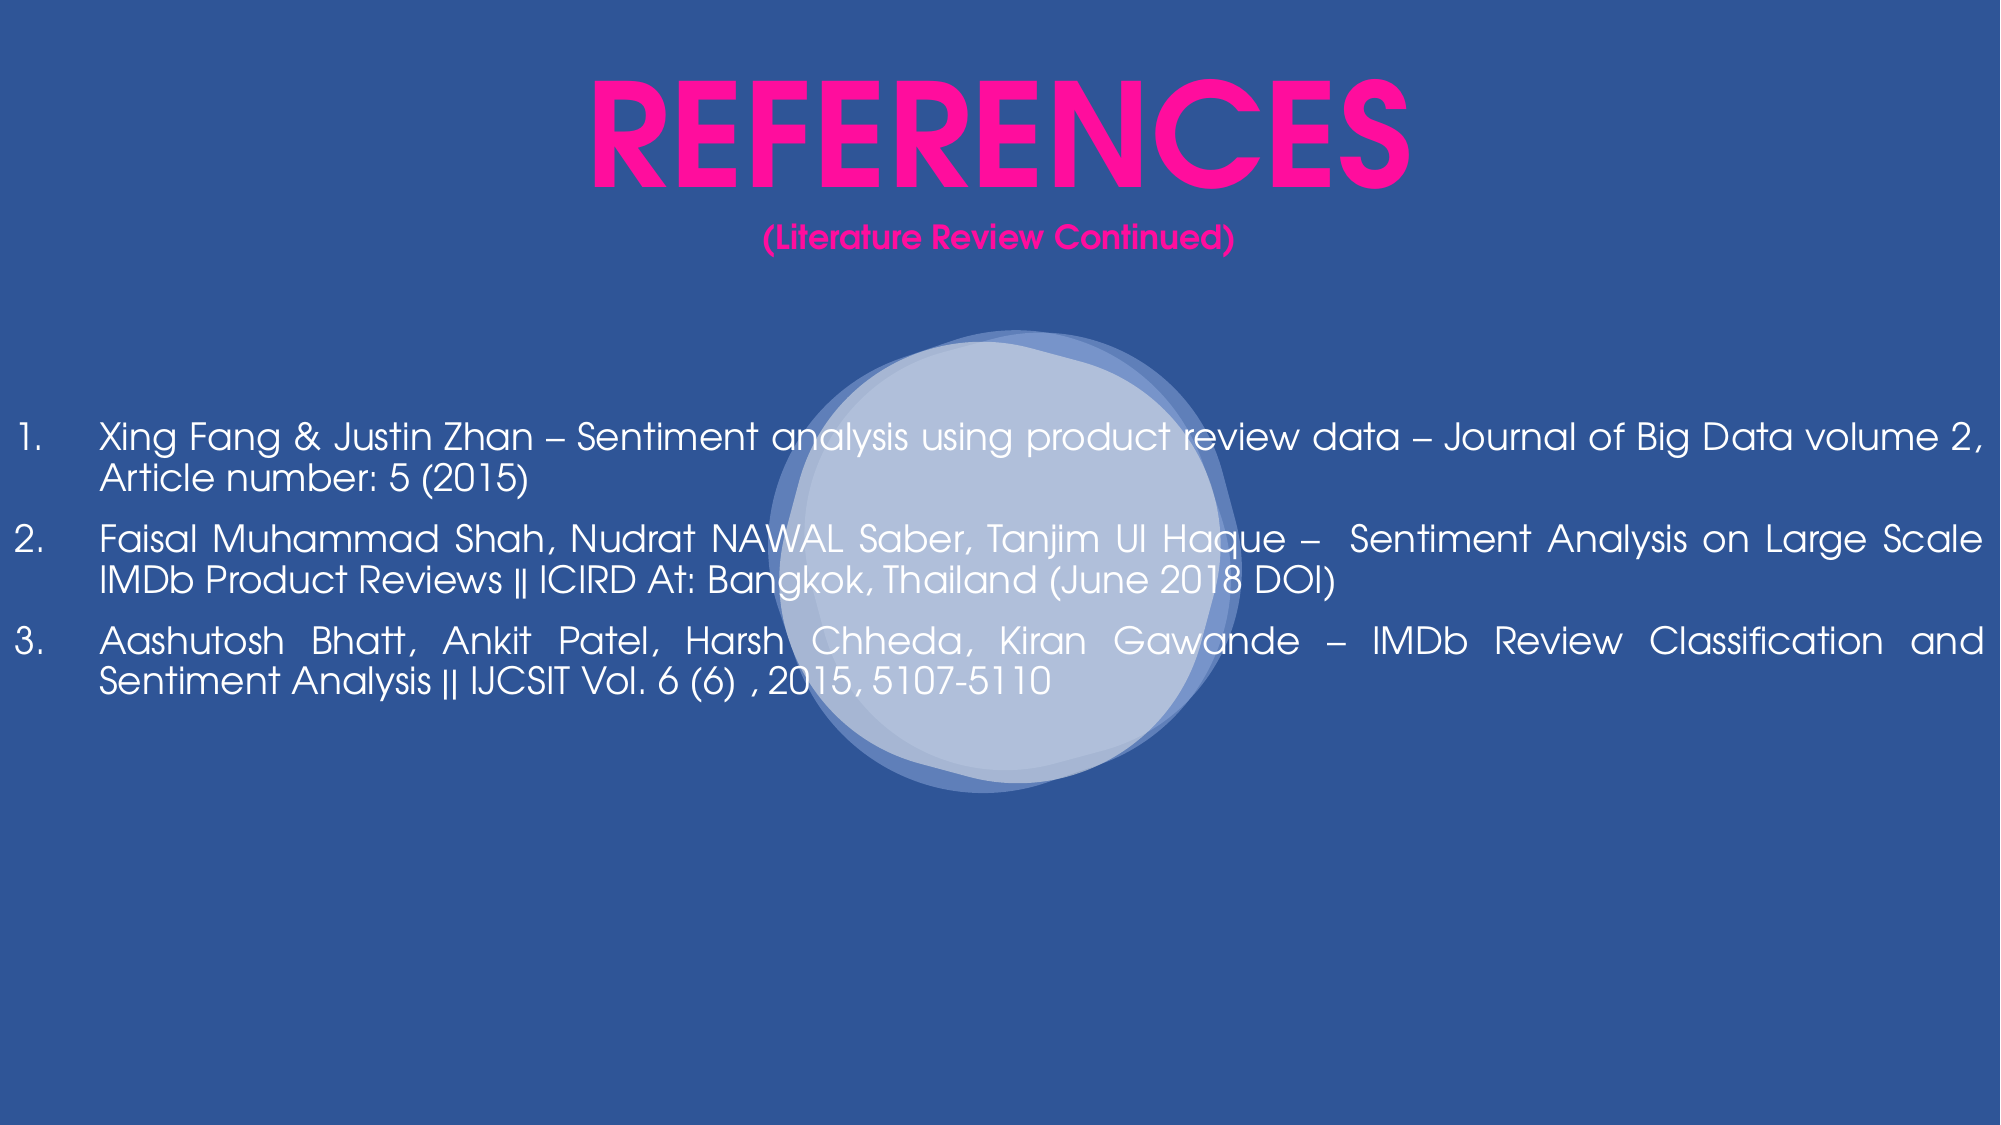

bb

REFERENCES
(Literature Review Continued)

Xing Fang & Justin Zhan – Sentiment analysis using product review data – Journal of Big Data volume 2, Article number: 5 (2015)
Faisal Muhammad Shah, Nudrat NAWAL Saber, Tanjim Ul Haque –  Sentiment Analysis on Large Scale IMDb Product Reviews ‖ ICIRD At: Bangkok, Thailand (June 2018 DOI)
Aashutosh Bhatt, Ankit Patel, Harsh Chheda, Kiran Gawande – IMDb Review Classification and Sentiment Analysis || IJCSIT Vol. 6 (6) , 2015, 5107-5110
https://www.pexels.com/photo/ocean-water-wave-photo-1295138/
aa